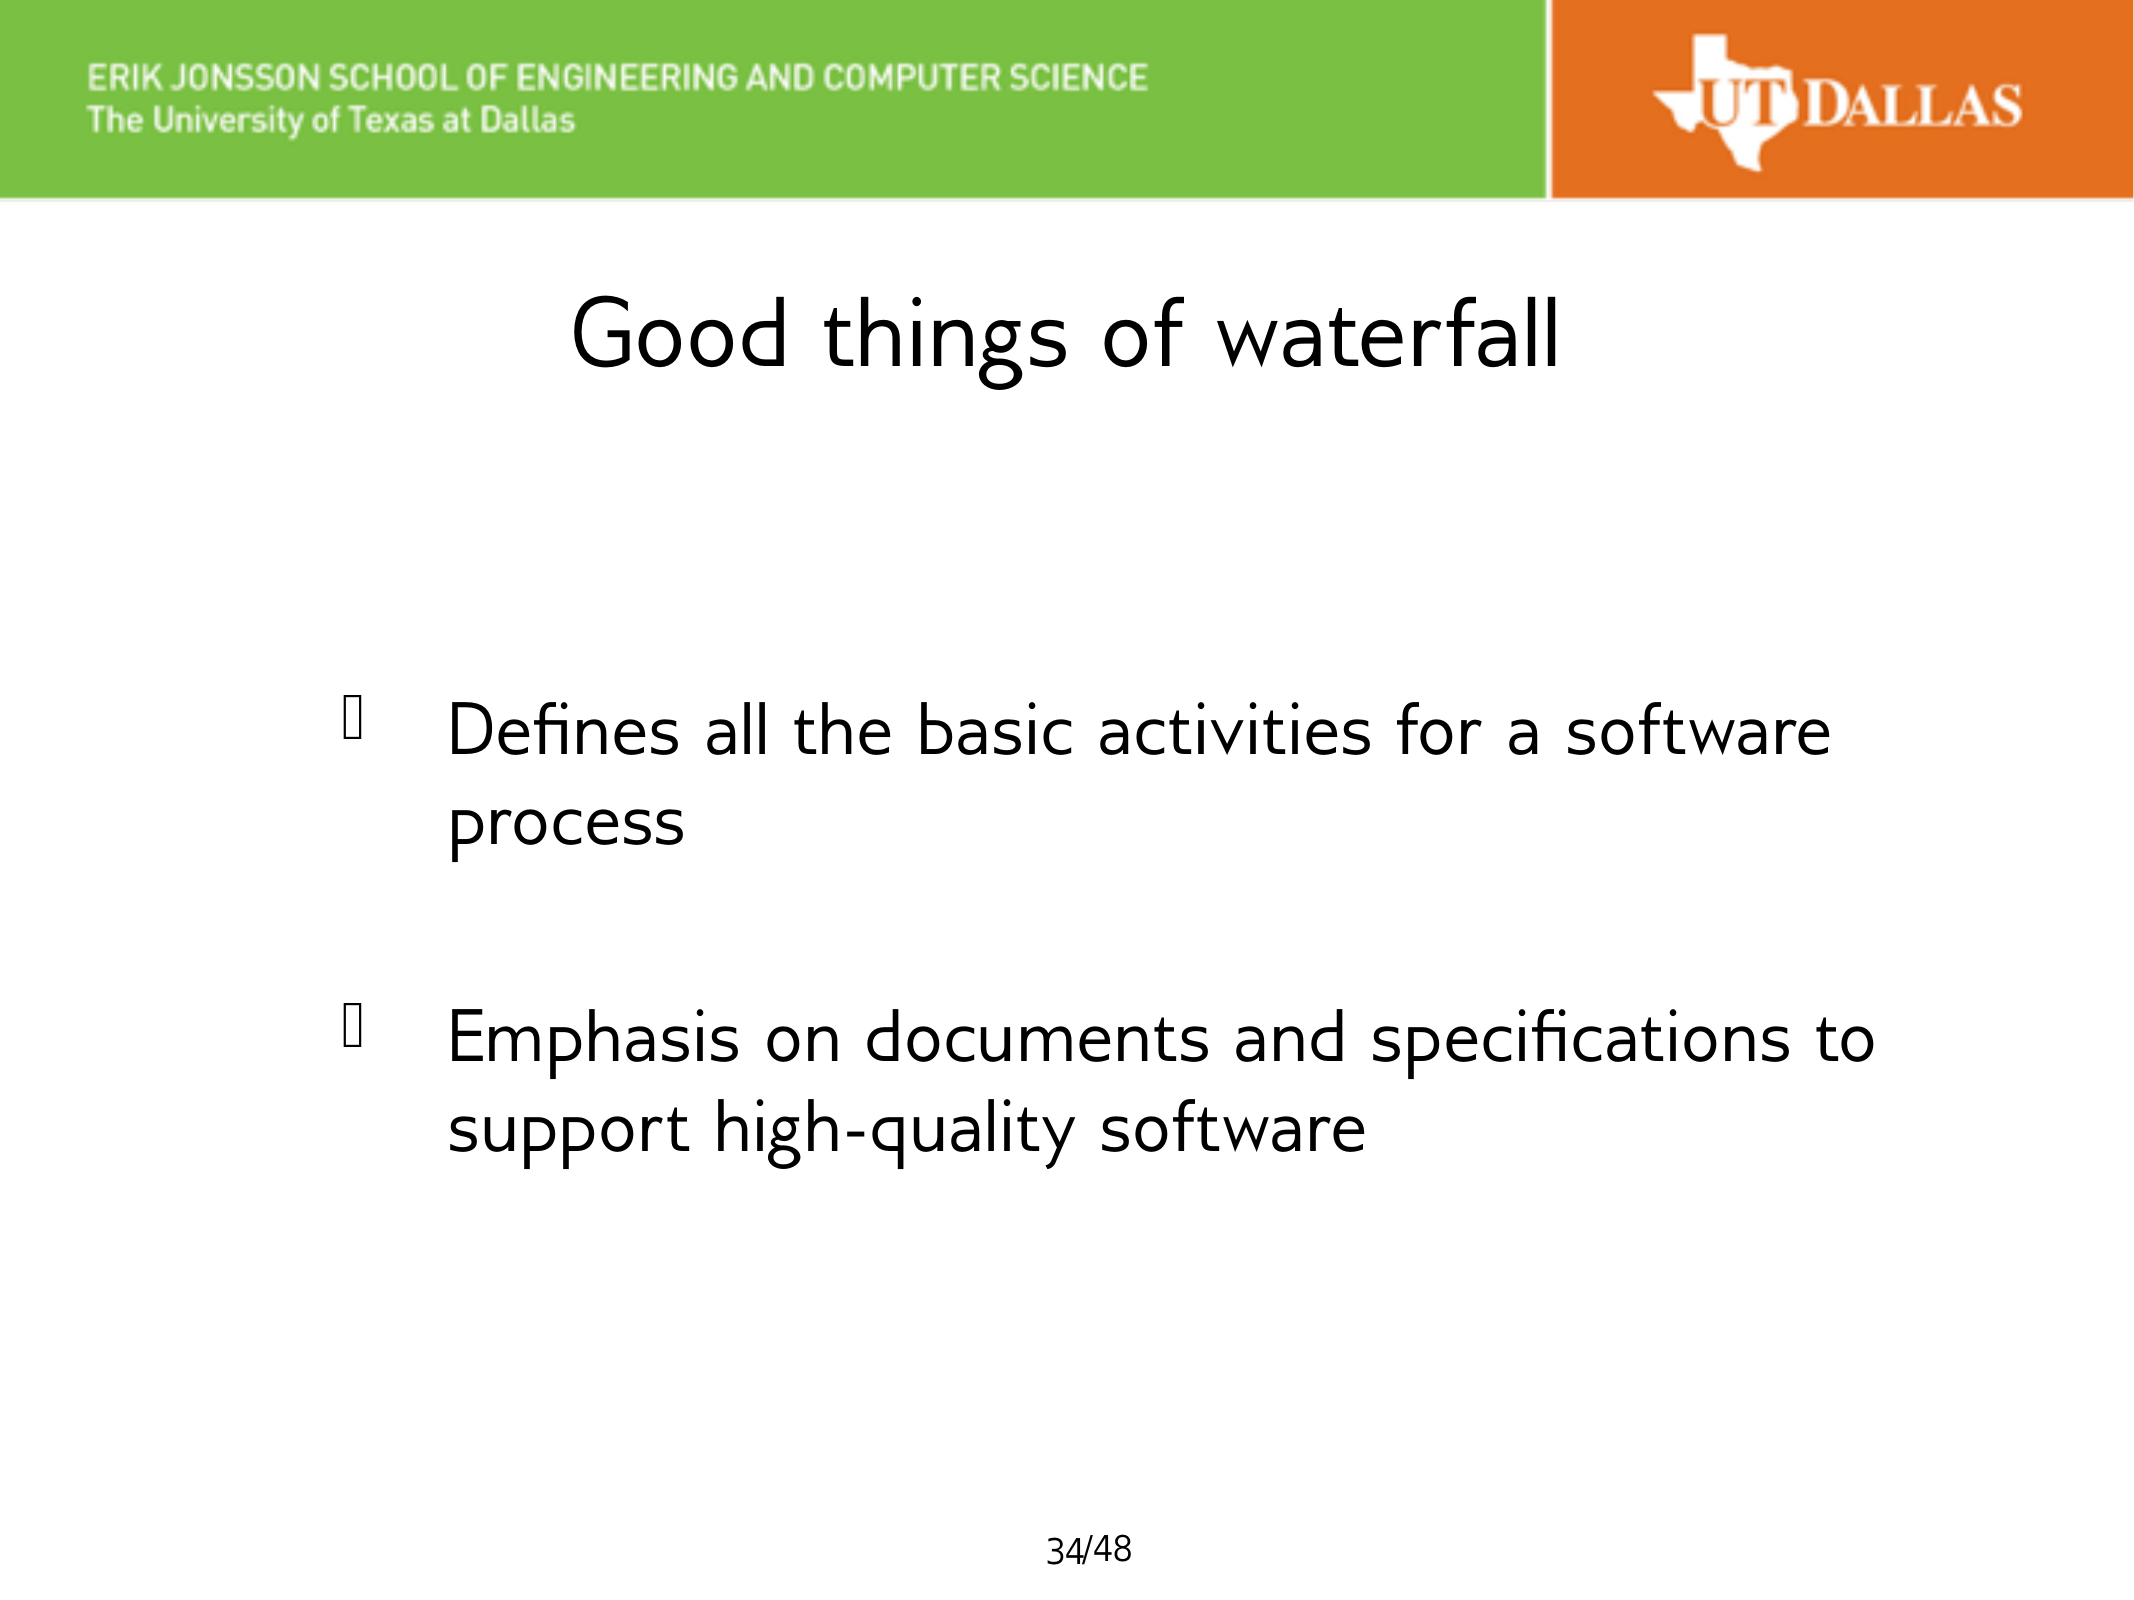

# Good things of waterfall
Defines all the basic activities for a software process

Emphasis on documents and specifications to support high-quality software
34